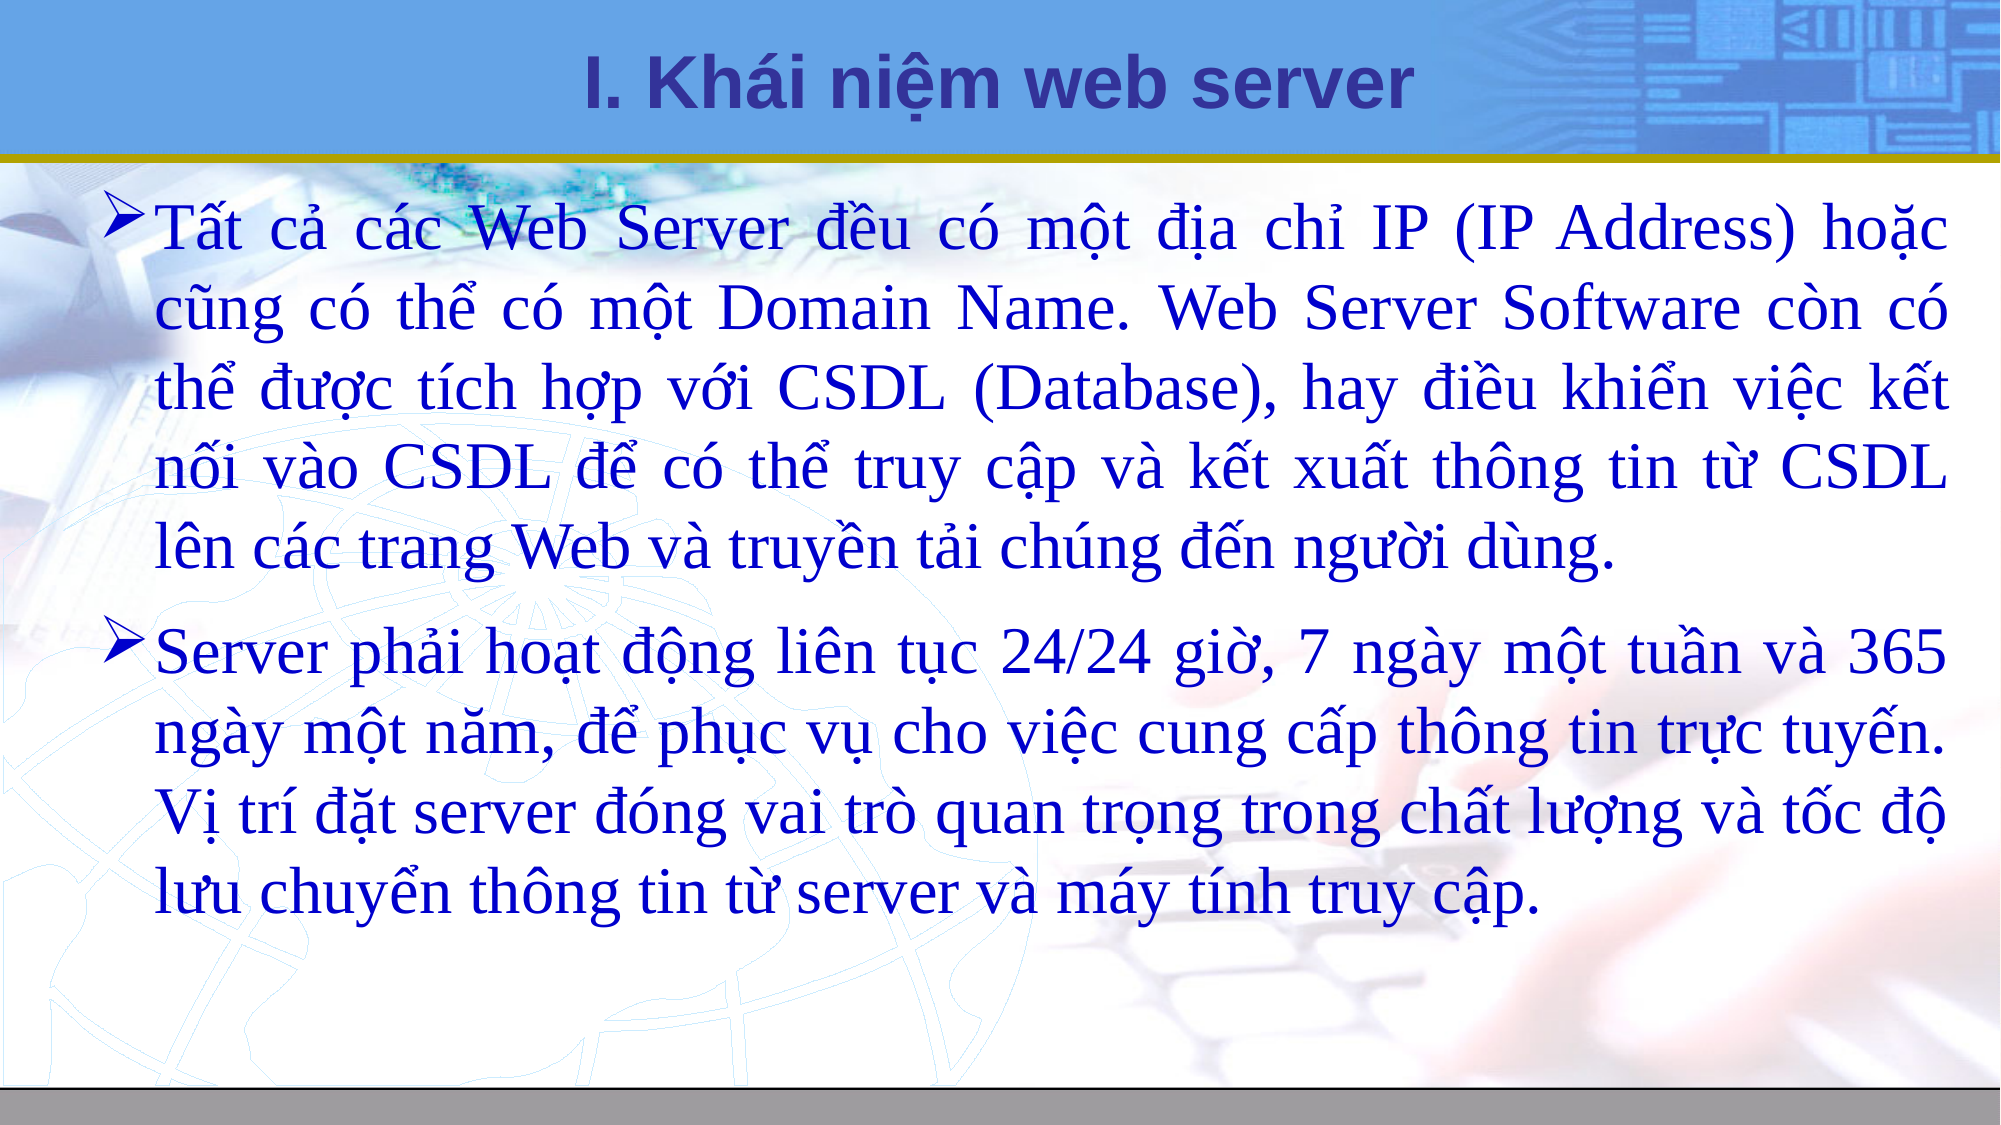

# I. Khái niệm web server
Tất cả các Web Server đều có một địa chỉ IP (IP Address) hoặc cũng có thể có một Domain Name. Web Server Software còn có thể được tích hợp với CSDL (Database), hay điều khiển việc kết nối vào CSDL để có thể truy cập và kết xuất thông tin từ CSDL lên các trang Web và truyền tải chúng đến người dùng.
Server phải hoạt động liên tục 24/24 giờ, 7 ngày một tuần và 365 ngày một năm, để phục vụ cho việc cung cấp thông tin trực tuyến. Vị trí đặt server đóng vai trò quan trọng trong chất lượng và tốc độ lưu chuyển thông tin từ server và máy tính truy cập.